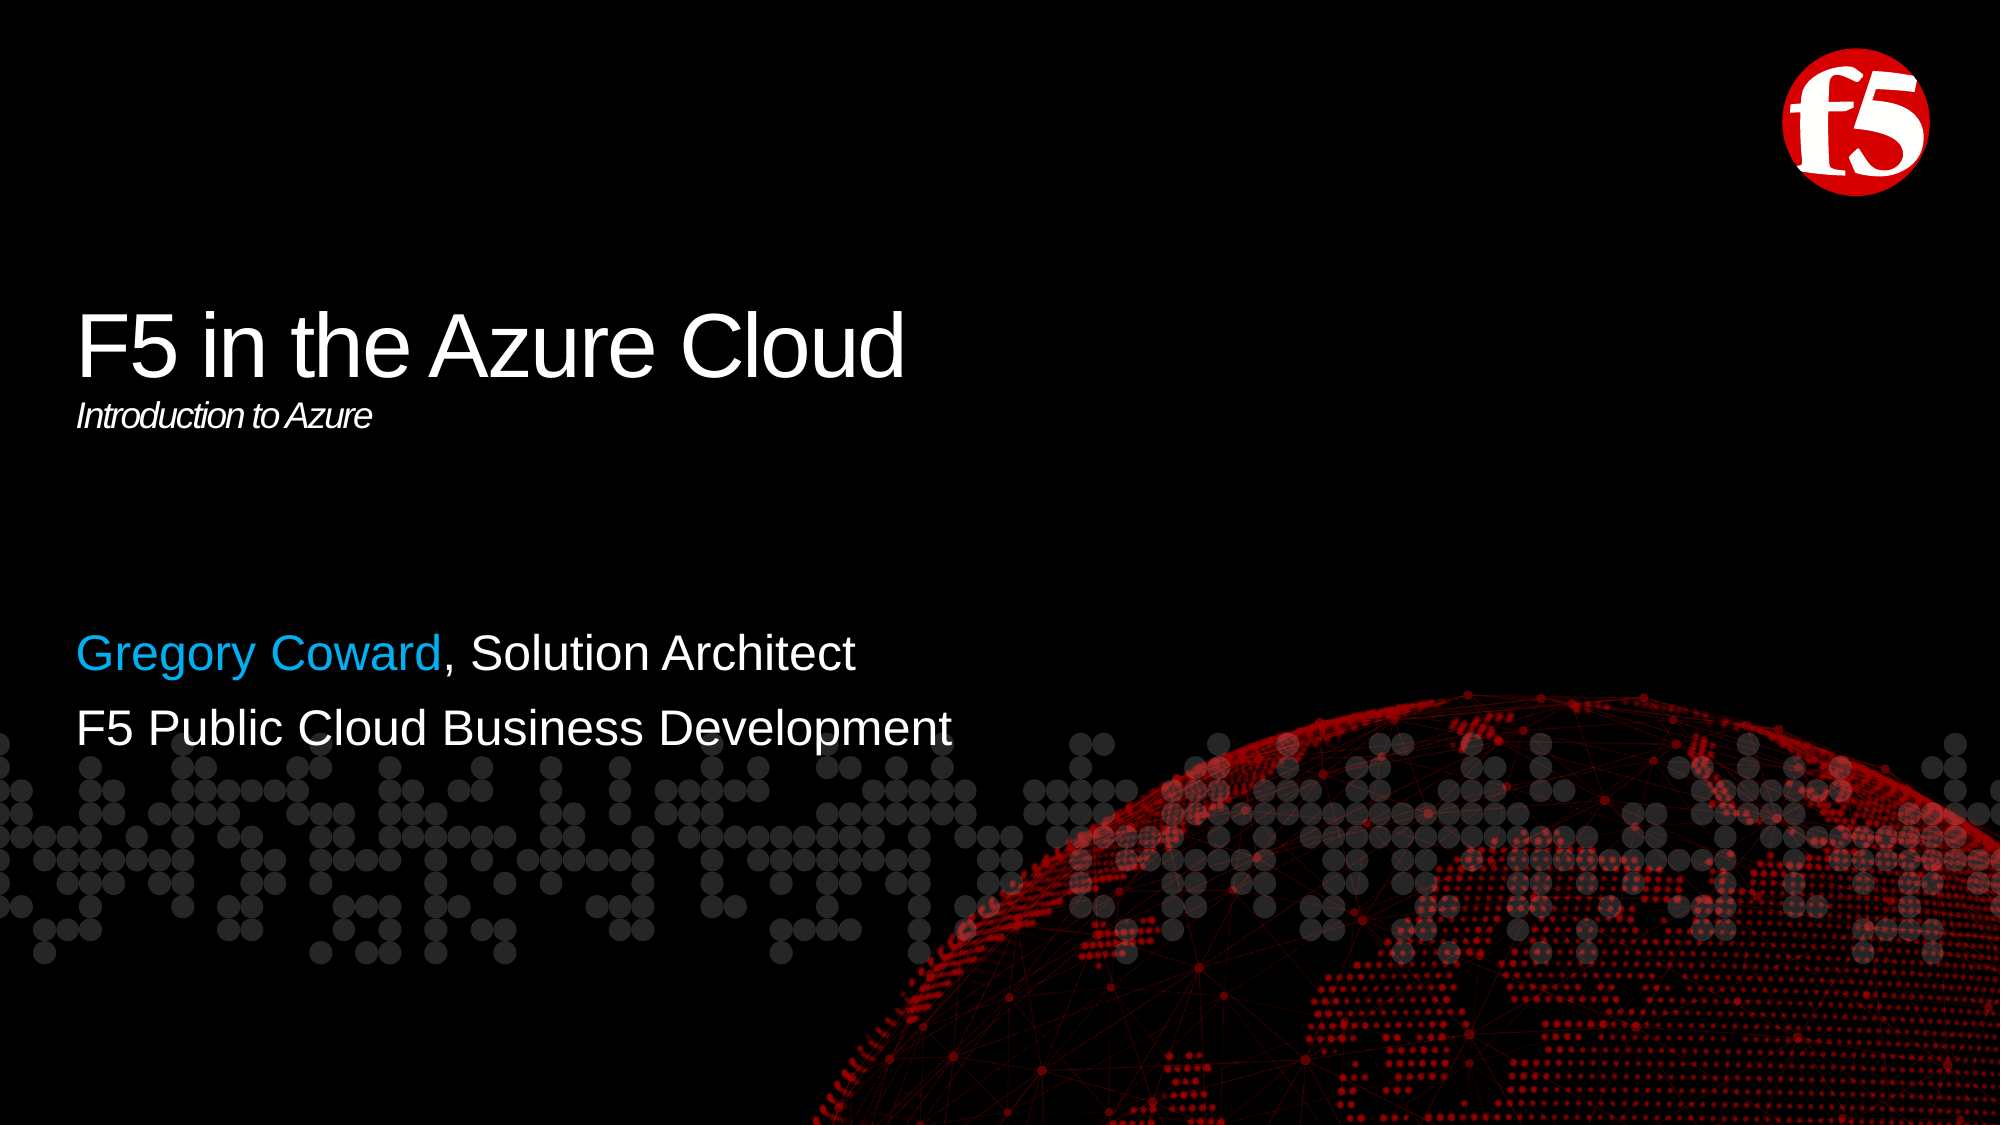

# F5 in the Azure Cloud Introduction to Azure
Gregory Coward, Solution Architect
F5 Public Cloud Business Development